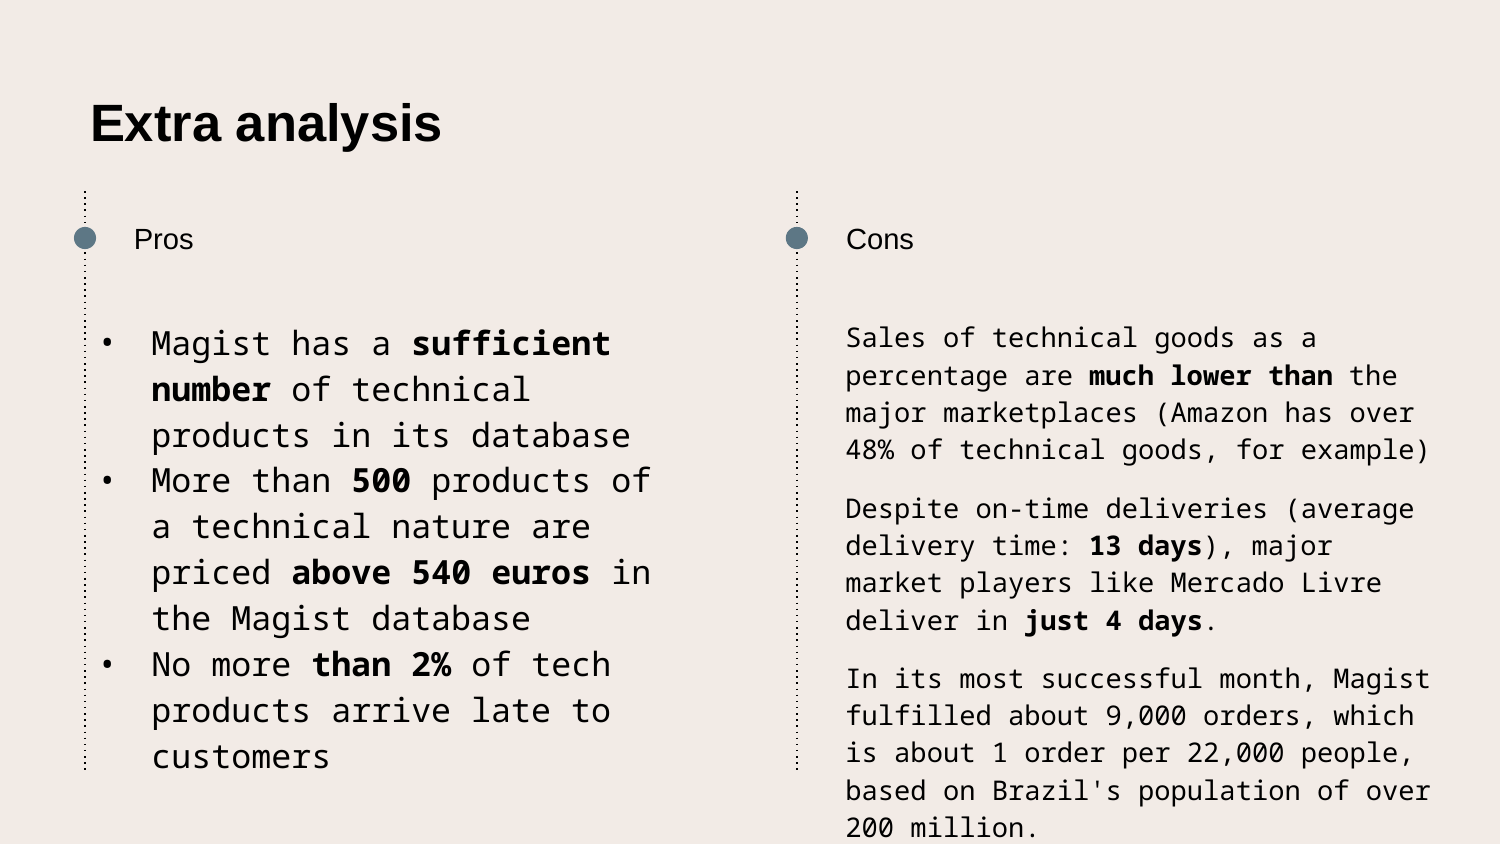

# Extra analysis
Pros
Cons

Magist has a sufficient number of technical products in its database
More than 500 products of a technical nature are priced above 540 euros in the Magist database
No more than 2% of tech products arrive late to customers
Sales of technical goods as a percentage are much lower than the major marketplaces (Amazon has over 48% of technical goods, for example)
Despite on-time deliveries (average delivery time: 13 days), major market players like Mercado Livre deliver in just 4 days.
In its most successful month, Magist fulfilled about 9,000 orders, which is about 1 order per 22,000 people, based on Brazil's population of over 200 million.